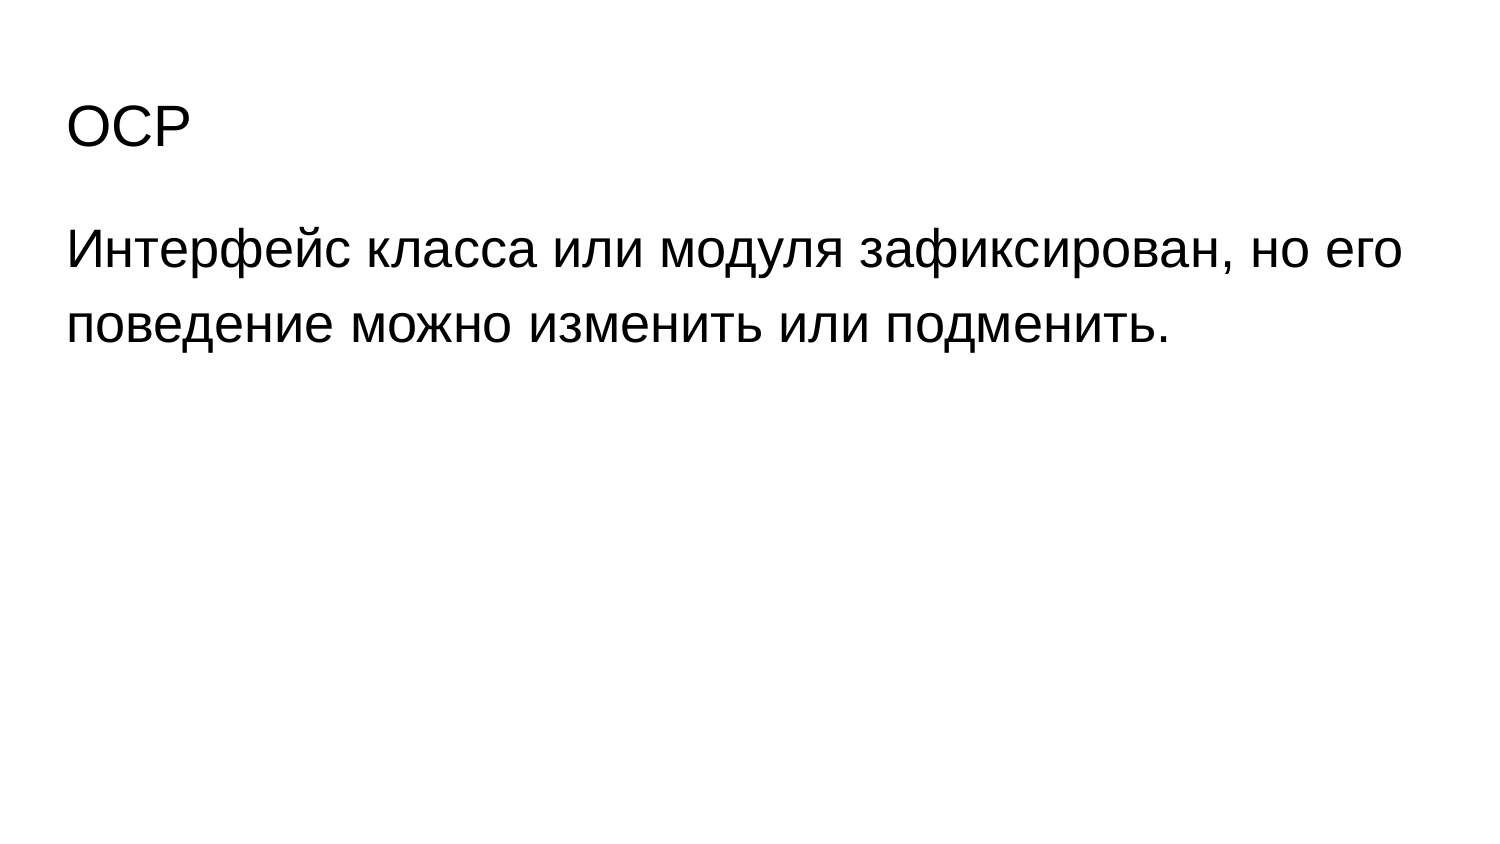

# OCP
Интерфейс класса или модуля зафиксирован, но его поведение можно изменить или подменить.